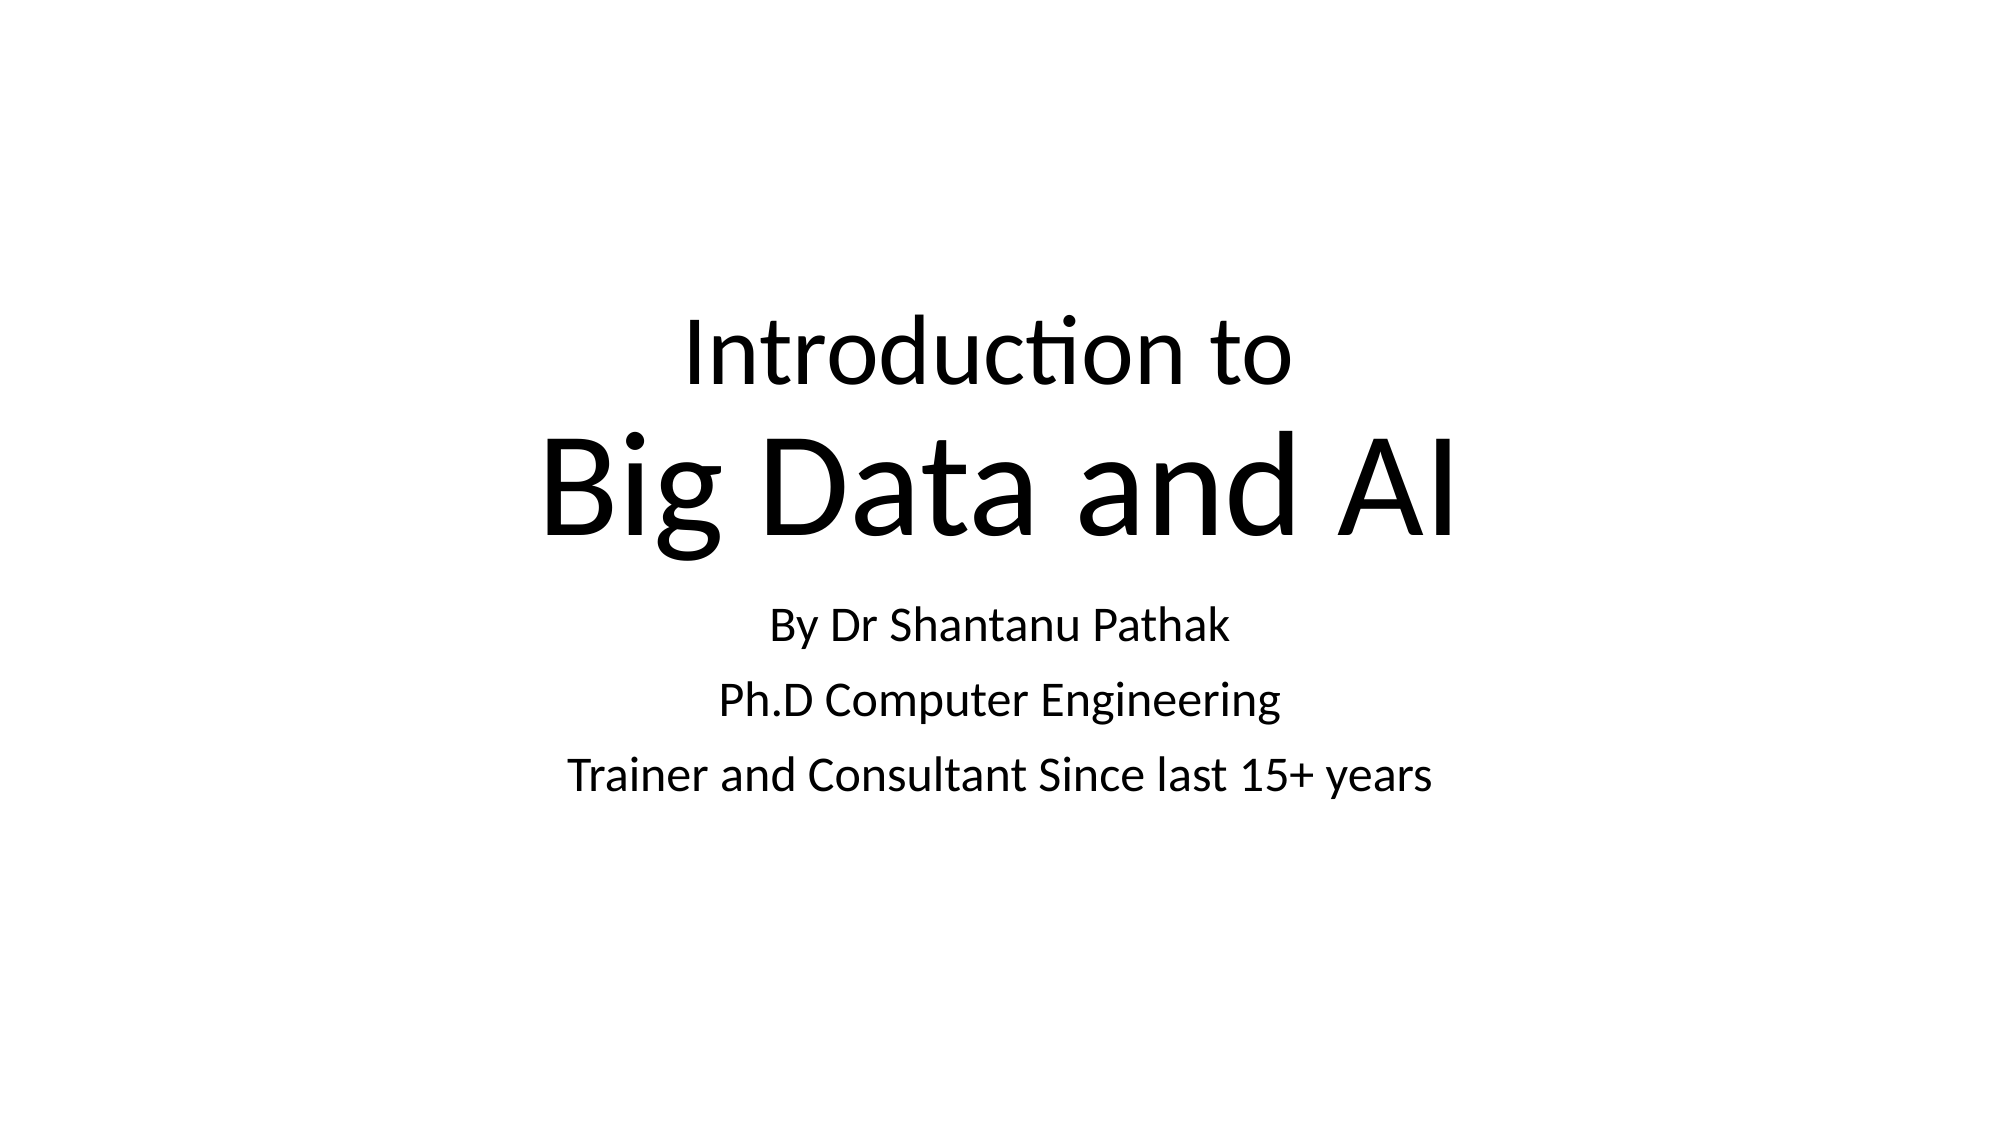

# Introduction to Big Data and AI
By Dr Shantanu Pathak
Ph.D Computer Engineering
Trainer and Consultant Since last 15+ years